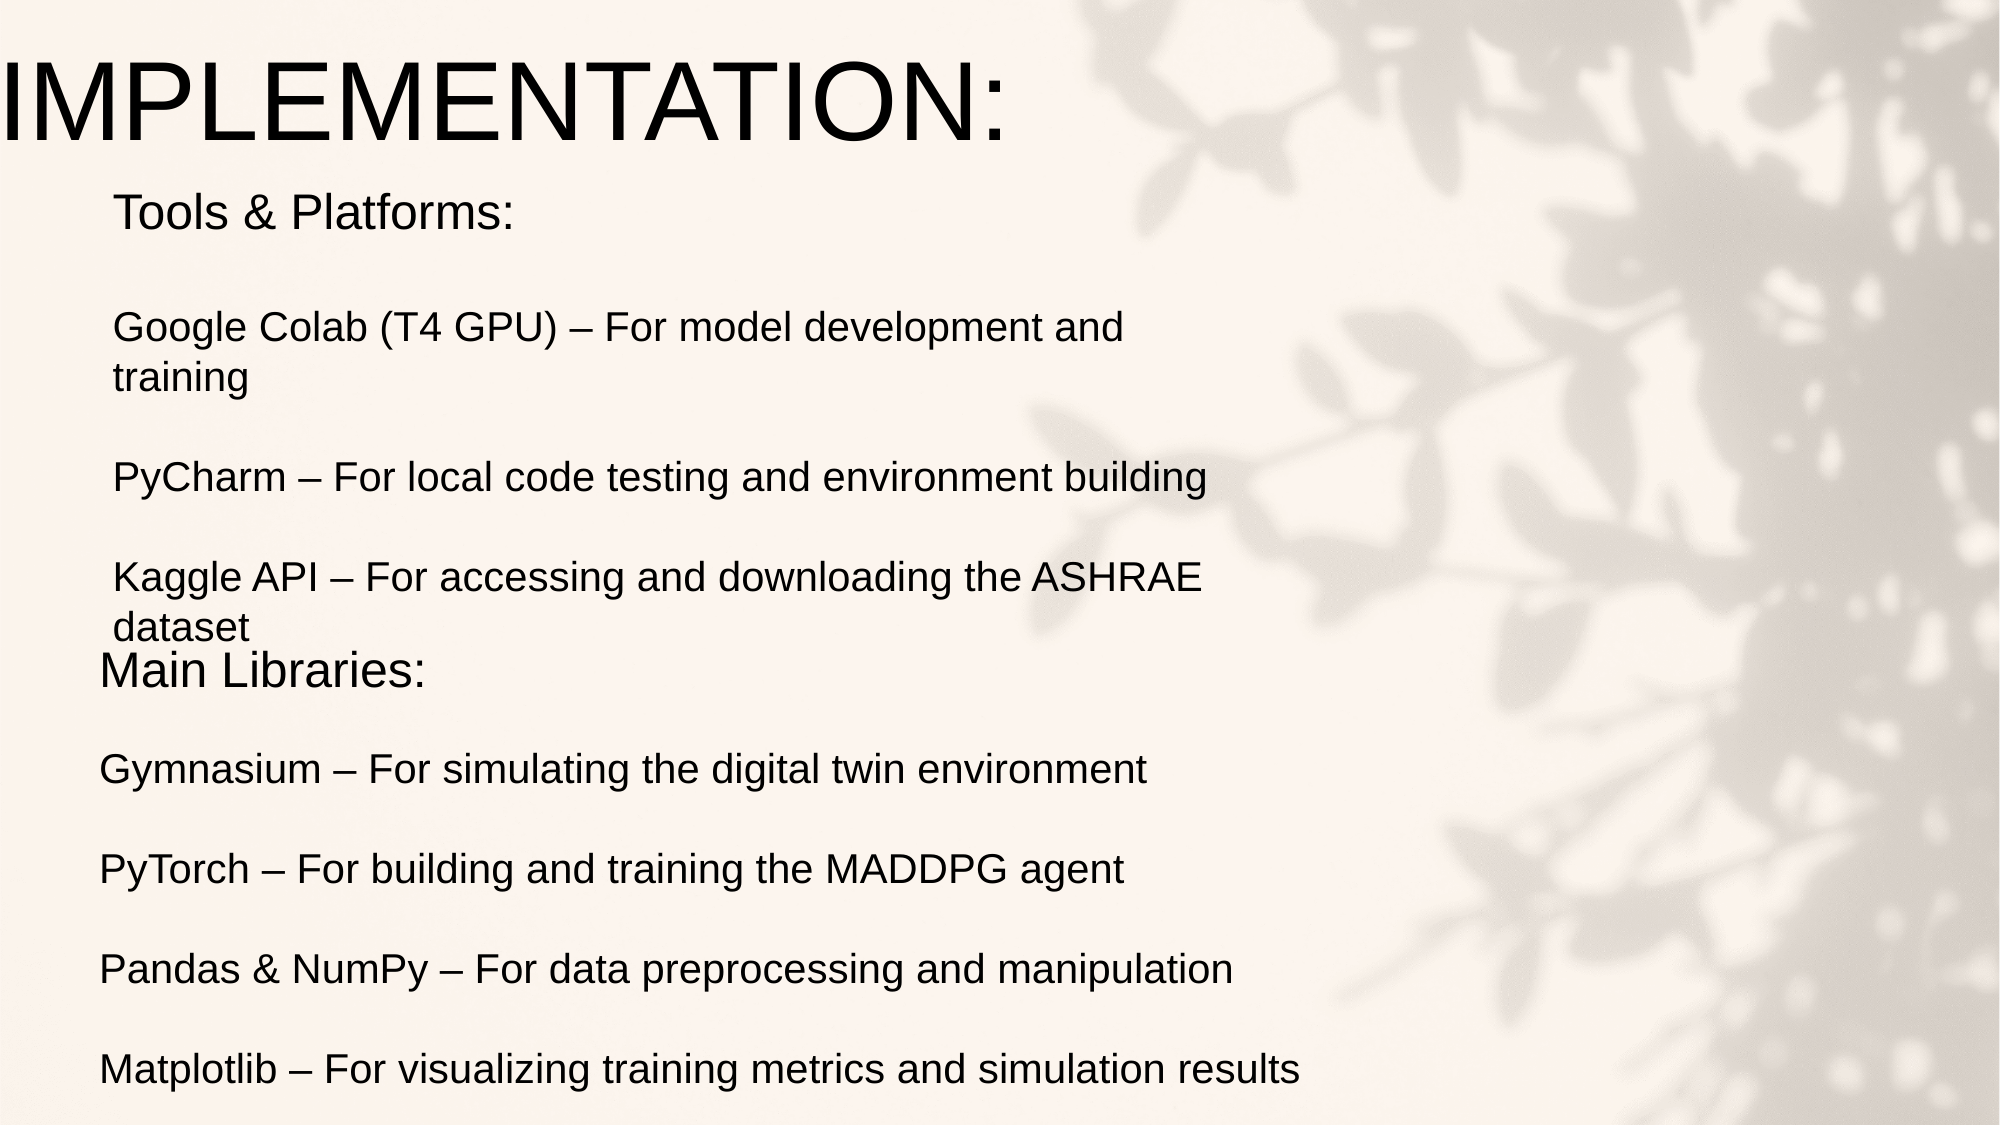

IMPLEMENTATION:
Tools & Platforms:

Google Colab (T4 GPU) – For model development and training

PyCharm – For local code testing and environment building

Kaggle API – For accessing and downloading the ASHRAE dataset
Main Libraries:

Gymnasium – For simulating the digital twin environment

PyTorch – For building and training the MADDPG agent

Pandas & NumPy – For data preprocessing and manipulation

Matplotlib – For visualizing training metrics and simulation results